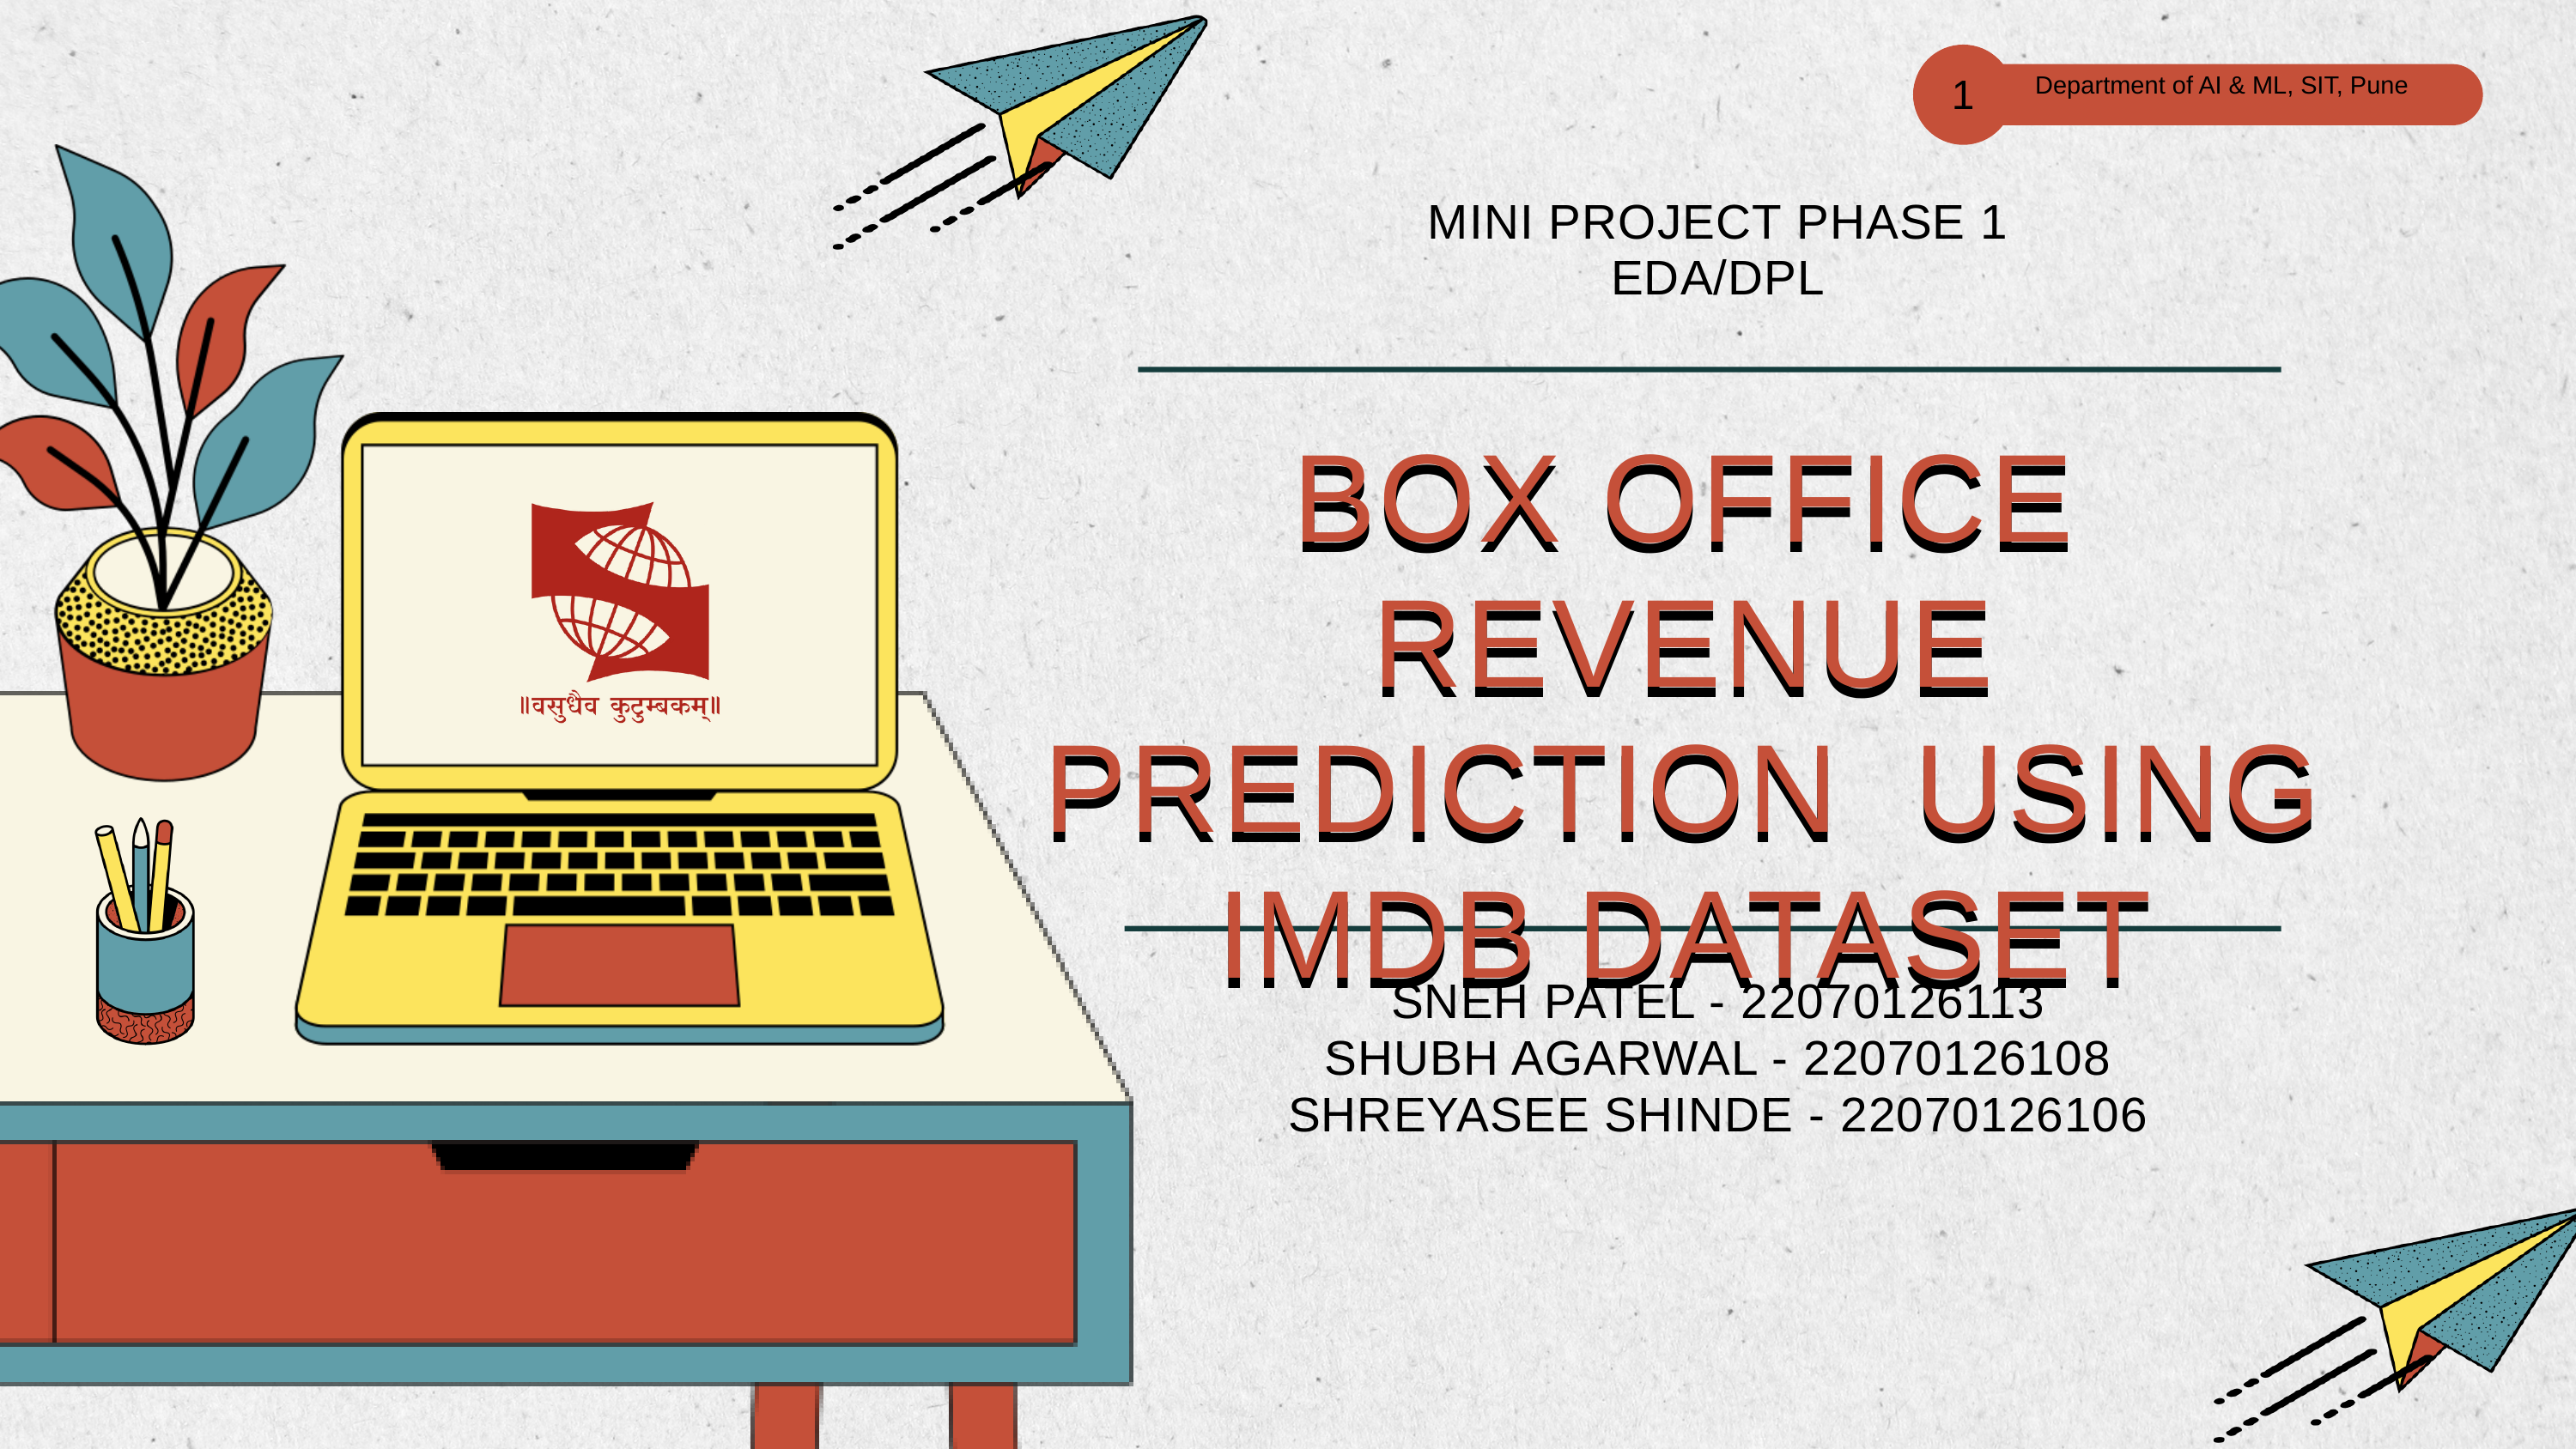

1

       Department of AI & ML, SIT, Pune

MINI PROJECT PHASE 1
EDA/DPL

BOX OFFICE REVENUE PREDICTION  USING IMDB DATASET
BOX OFFICE REVENUE PREDICTION  USING IMDB DATASET

SNEH PATEL - 22070126113
SHUBH AGARWAL - 22070126108
SHREYASEE SHINDE - 22070126106